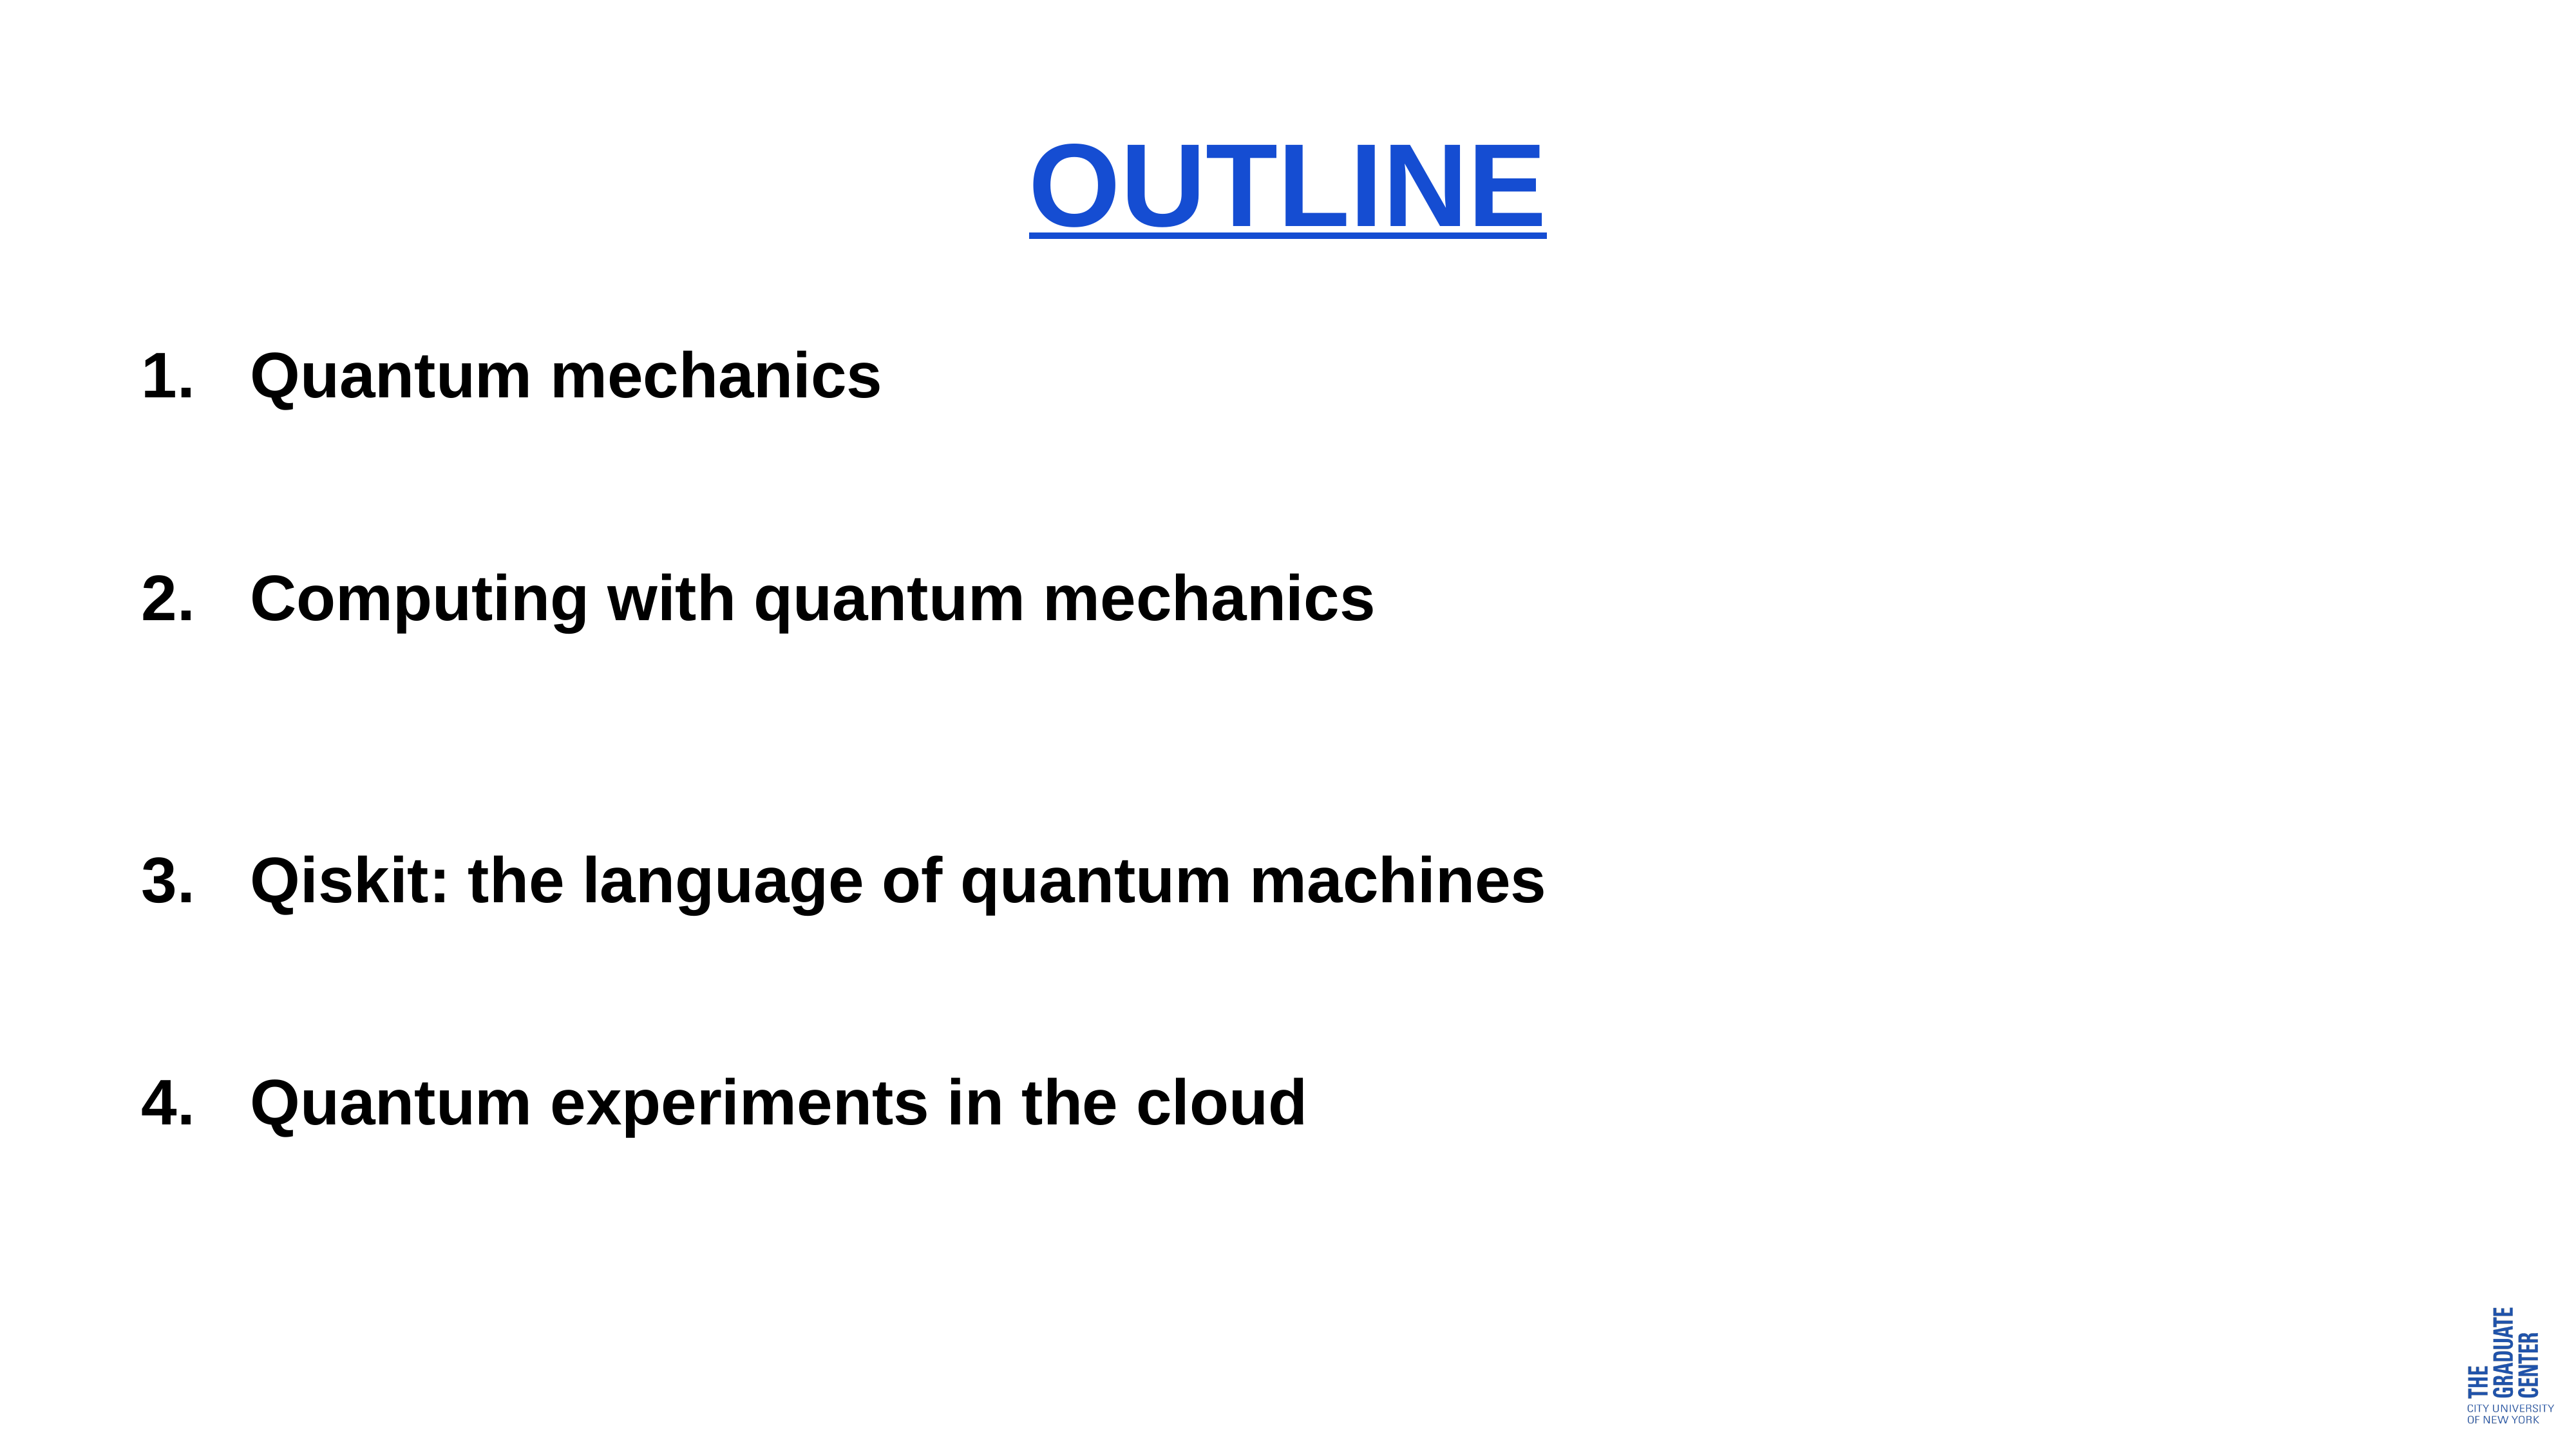

# OUTLINE
Quantum mechanics
Computing with quantum mechanics
Qiskit: the language of quantum machines
Quantum experiments in the cloud
3